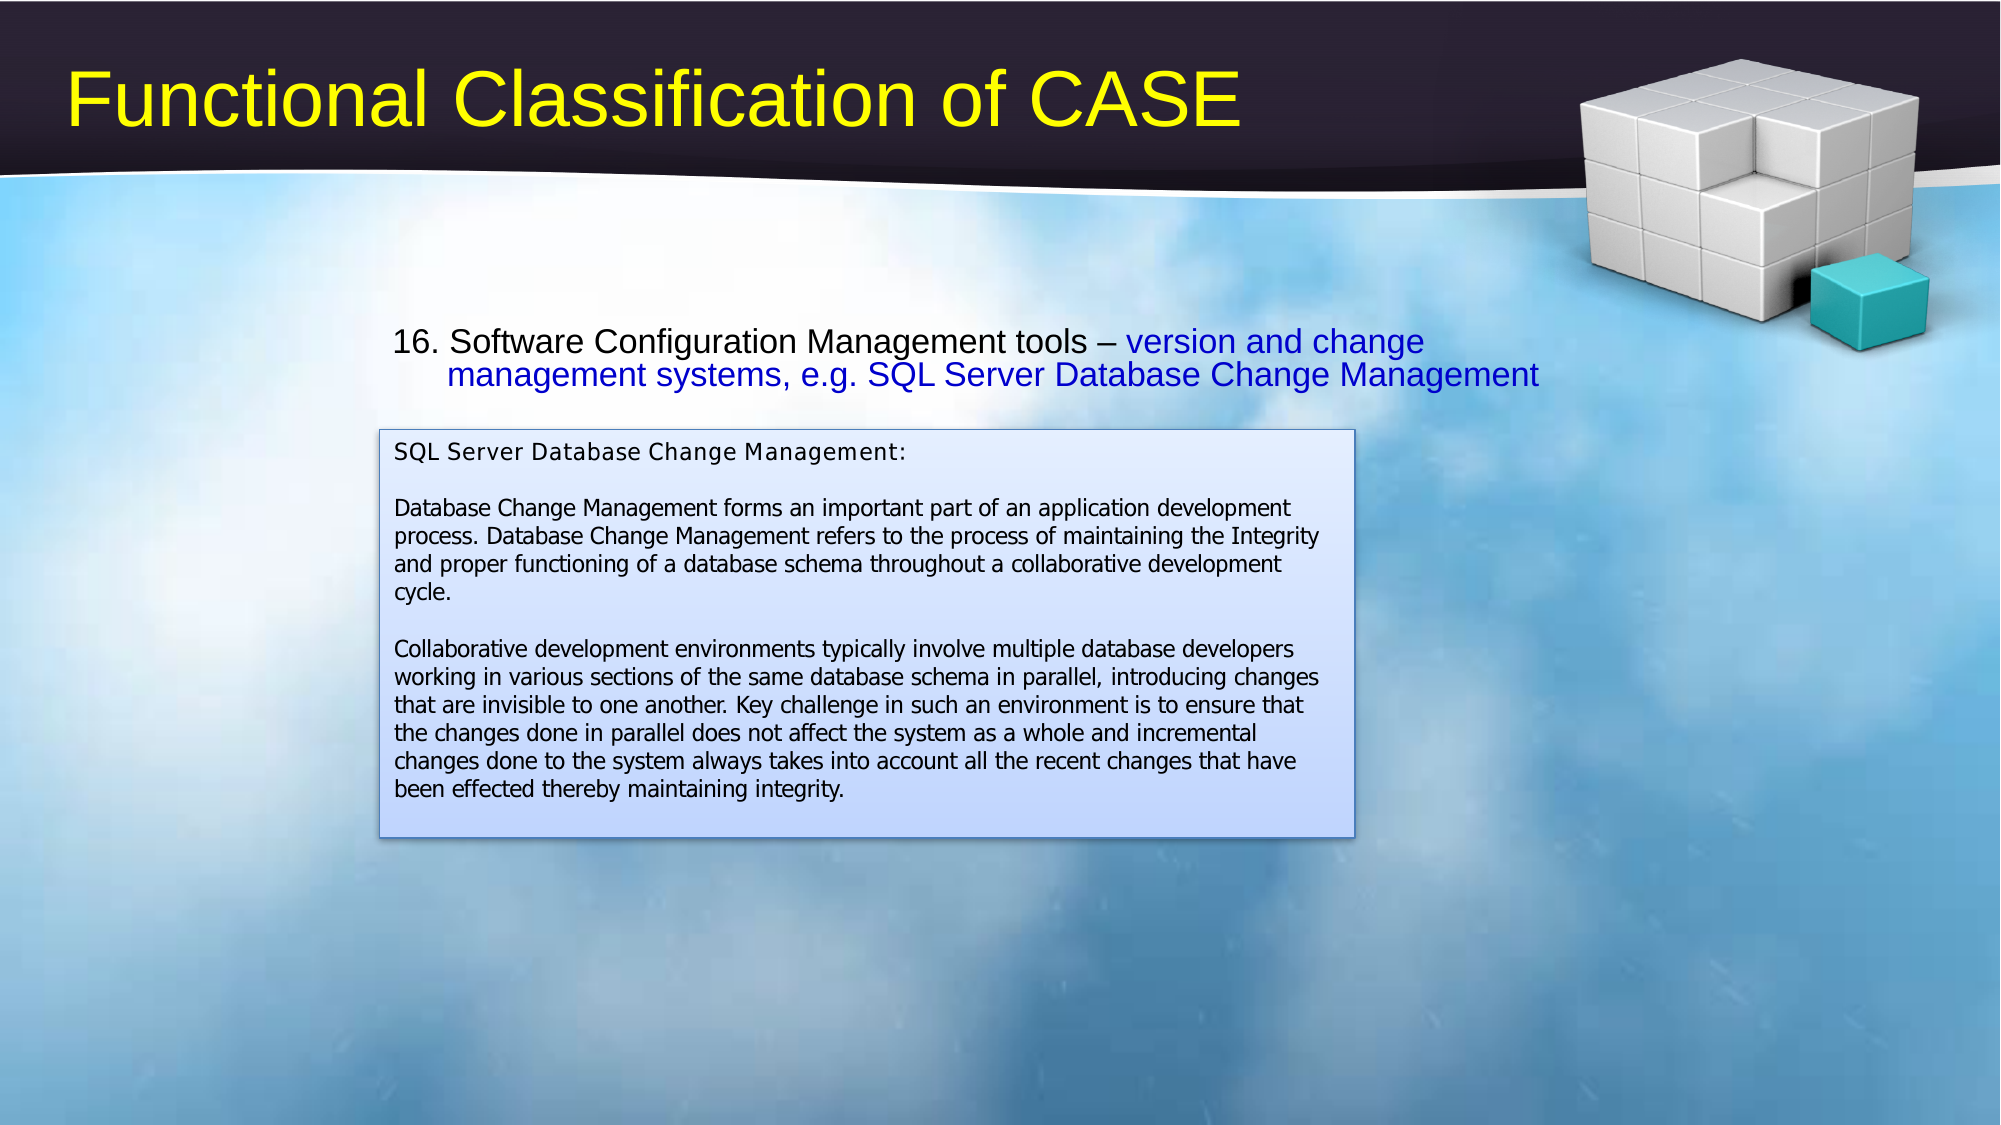

# Functional Classification of CASE
16. Software Configuration Management tools – version and change management systems, e.g. SQL Server Database Change Management
SQL Server Database Change Management:

Database Change Management forms an important part of an application development process. Database Change Management refers to the process of maintaining the Integrity and proper functioning of a database schema throughout a collaborative development cycle.

Collaborative development environments typically involve multiple database developers working in various sections of the same database schema in parallel, introducing changes that are invisible to one another. Key challenge in such an environment is to ensure that the changes done in parallel does not affect the system as a whole and incremental changes done to the system always takes into account all the recent changes that have been effected thereby maintaining integrity.